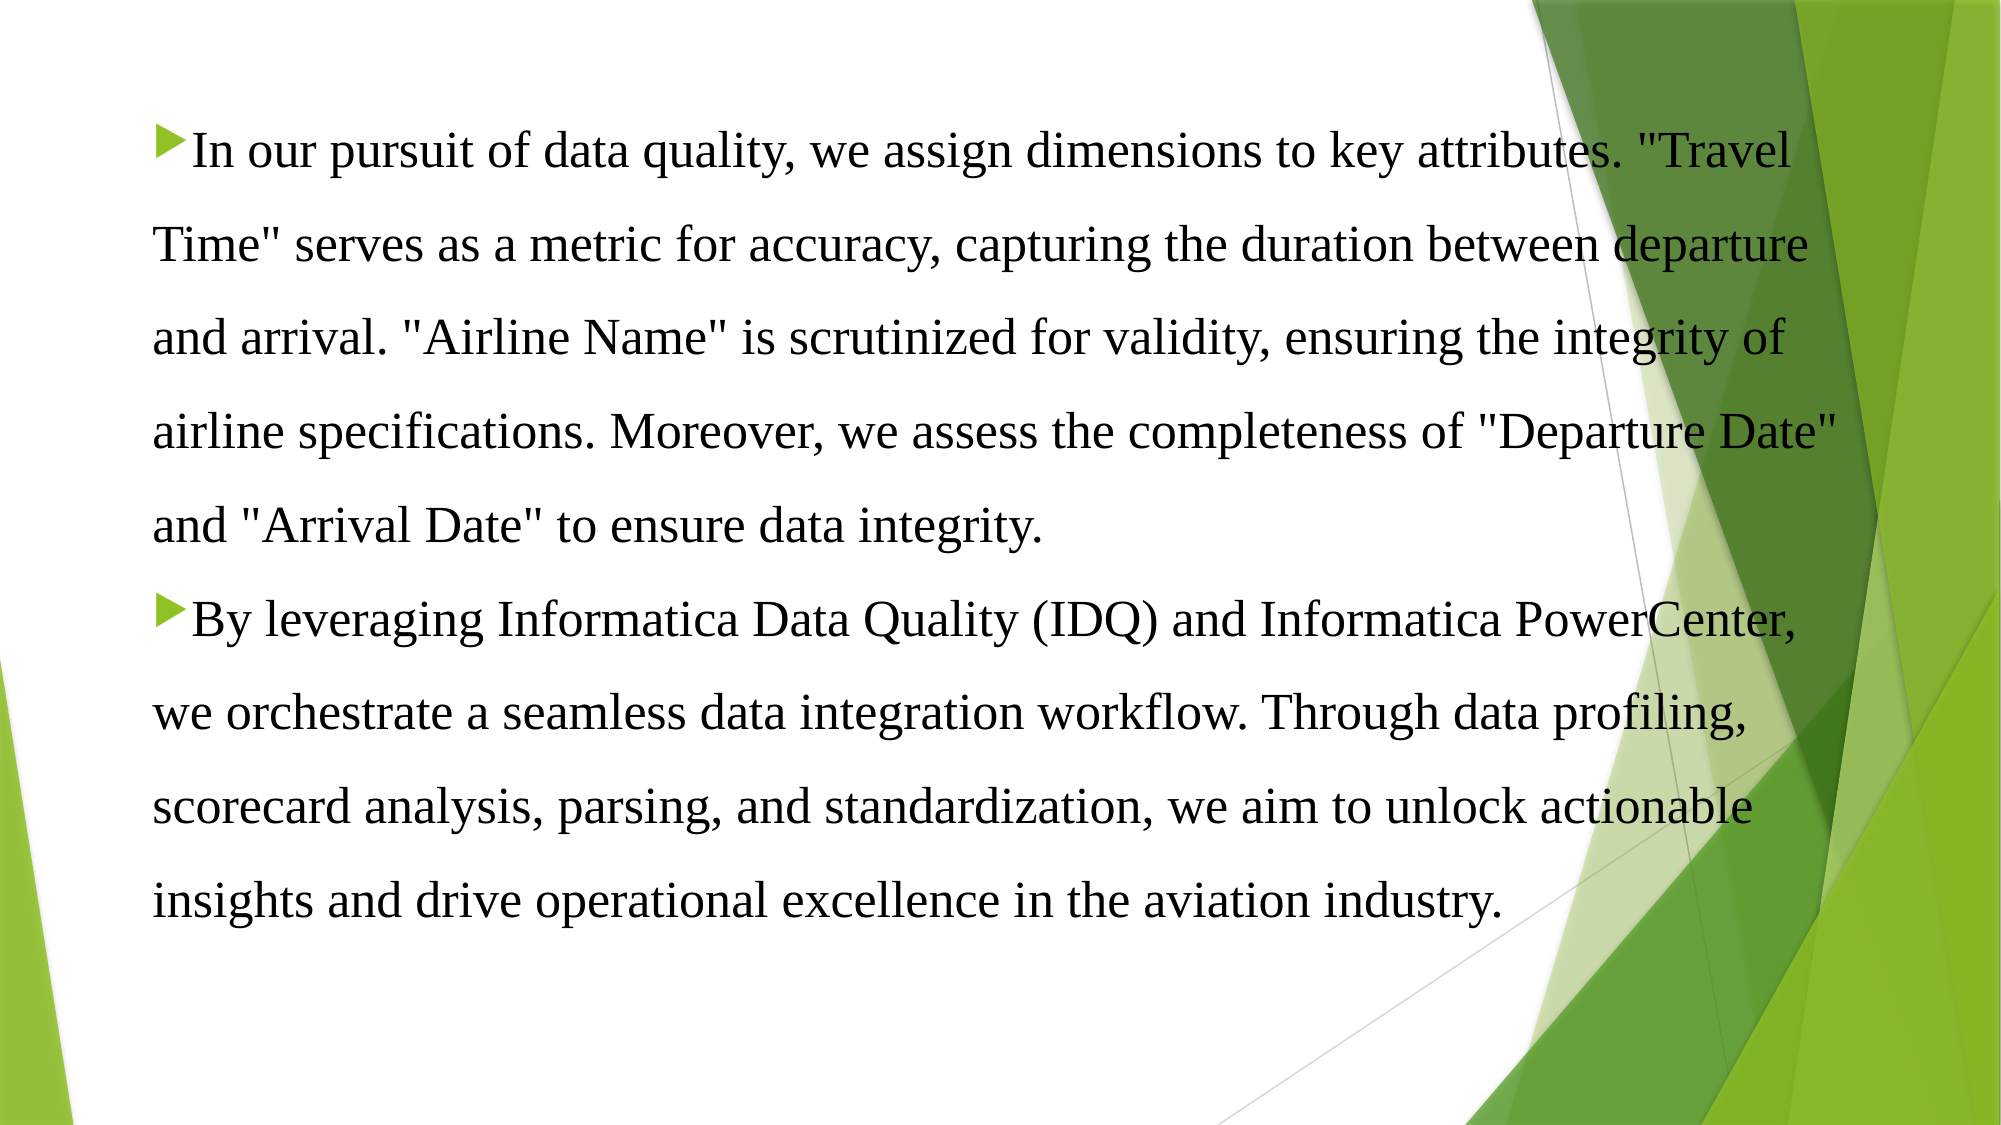

In our pursuit of data quality, we assign dimensions to key attributes. "Travel Time" serves as a metric for accuracy, capturing the duration between departure and arrival. "Airline Name" is scrutinized for validity, ensuring the integrity of airline specifications. Moreover, we assess the completeness of "Departure Date" and "Arrival Date" to ensure data integrity.
By leveraging Informatica Data Quality (IDQ) and Informatica PowerCenter, we orchestrate a seamless data integration workflow. Through data profiling, scorecard analysis, parsing, and standardization, we aim to unlock actionable insights and drive operational excellence in the aviation industry.